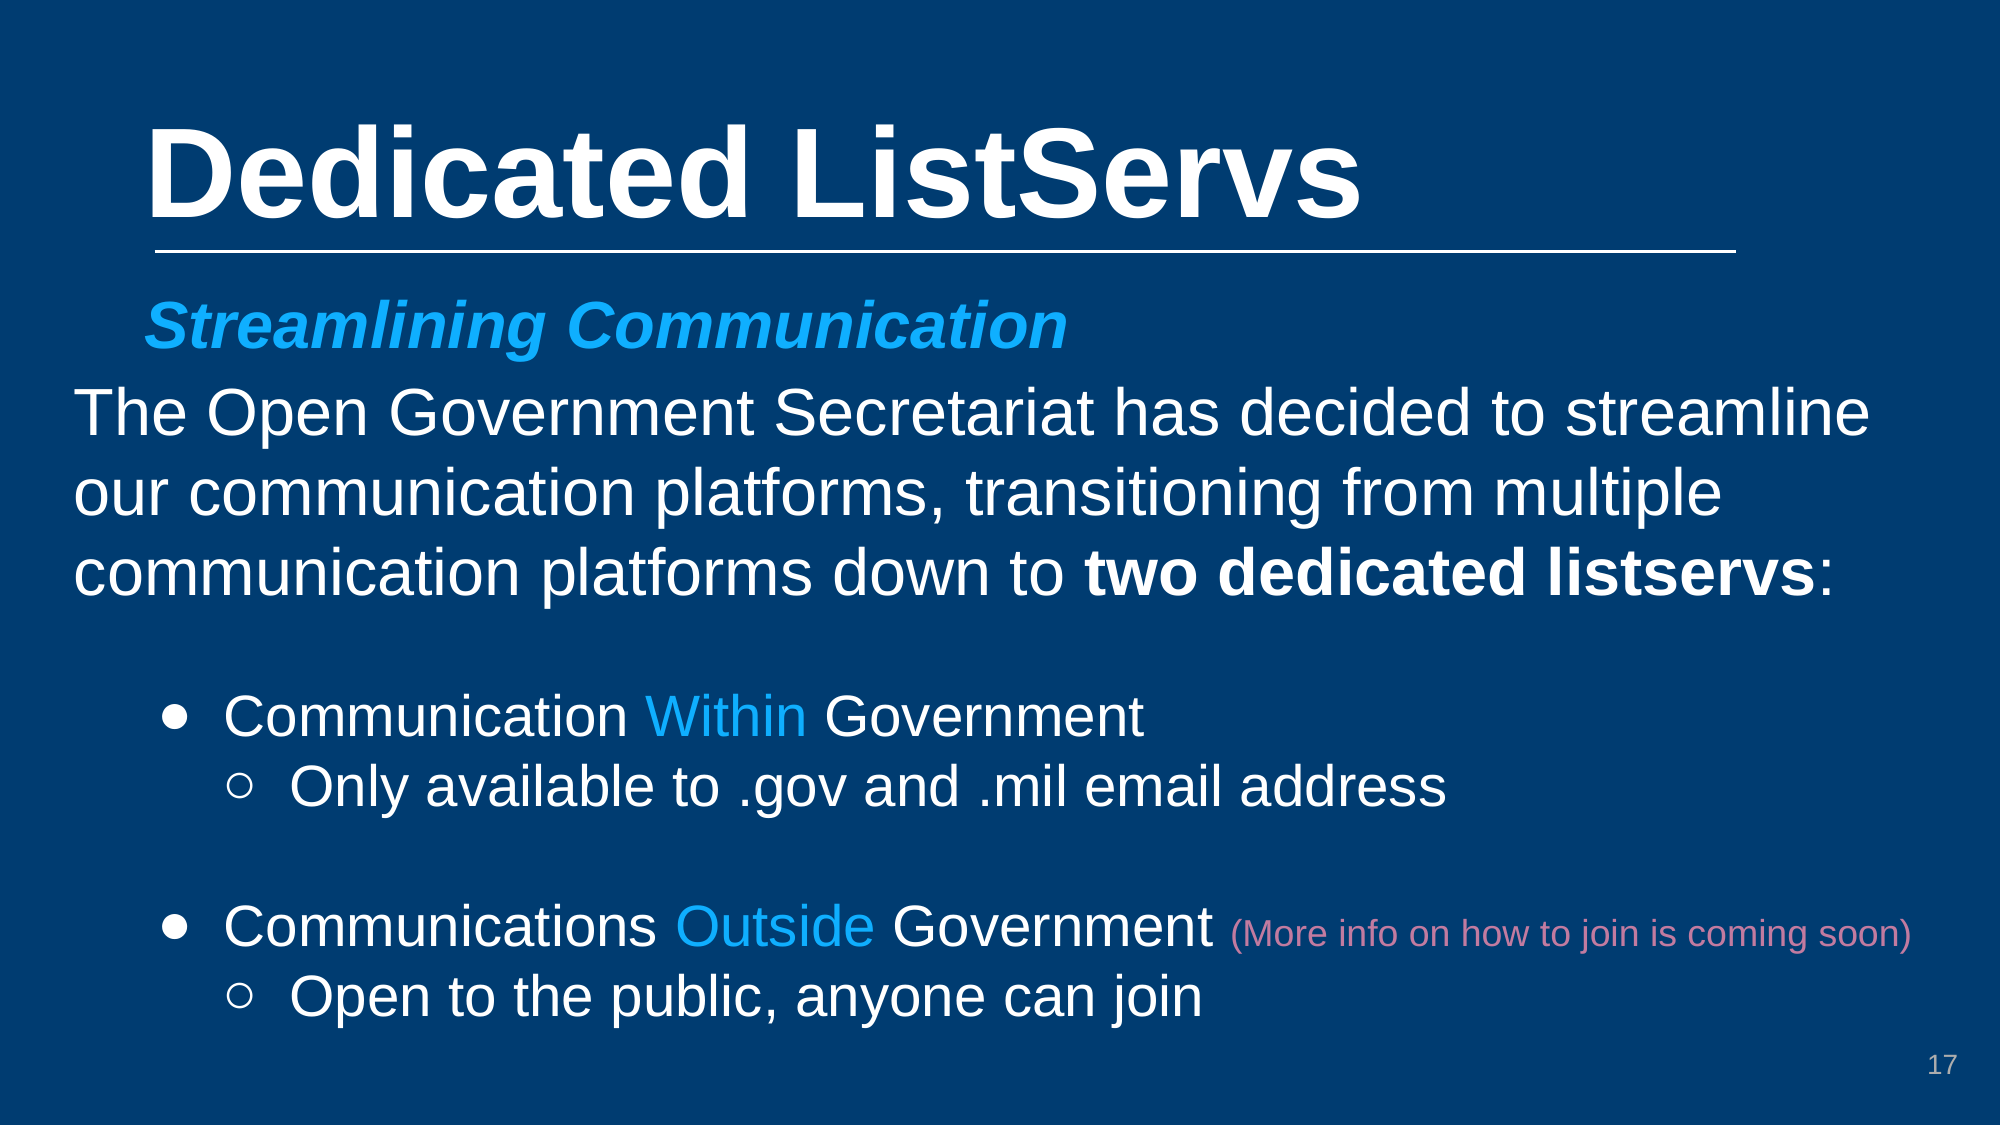

# Dedicated ListServs
Streamlining Communication
The Open Government Secretariat has decided to streamline our communication platforms, transitioning from multiple communication platforms down to two dedicated listservs:

Communication Within Government
Only available to .gov and .mil email address

Communications Outside Government (More info on how to join is coming soon)
Open to the public, anyone can join
17